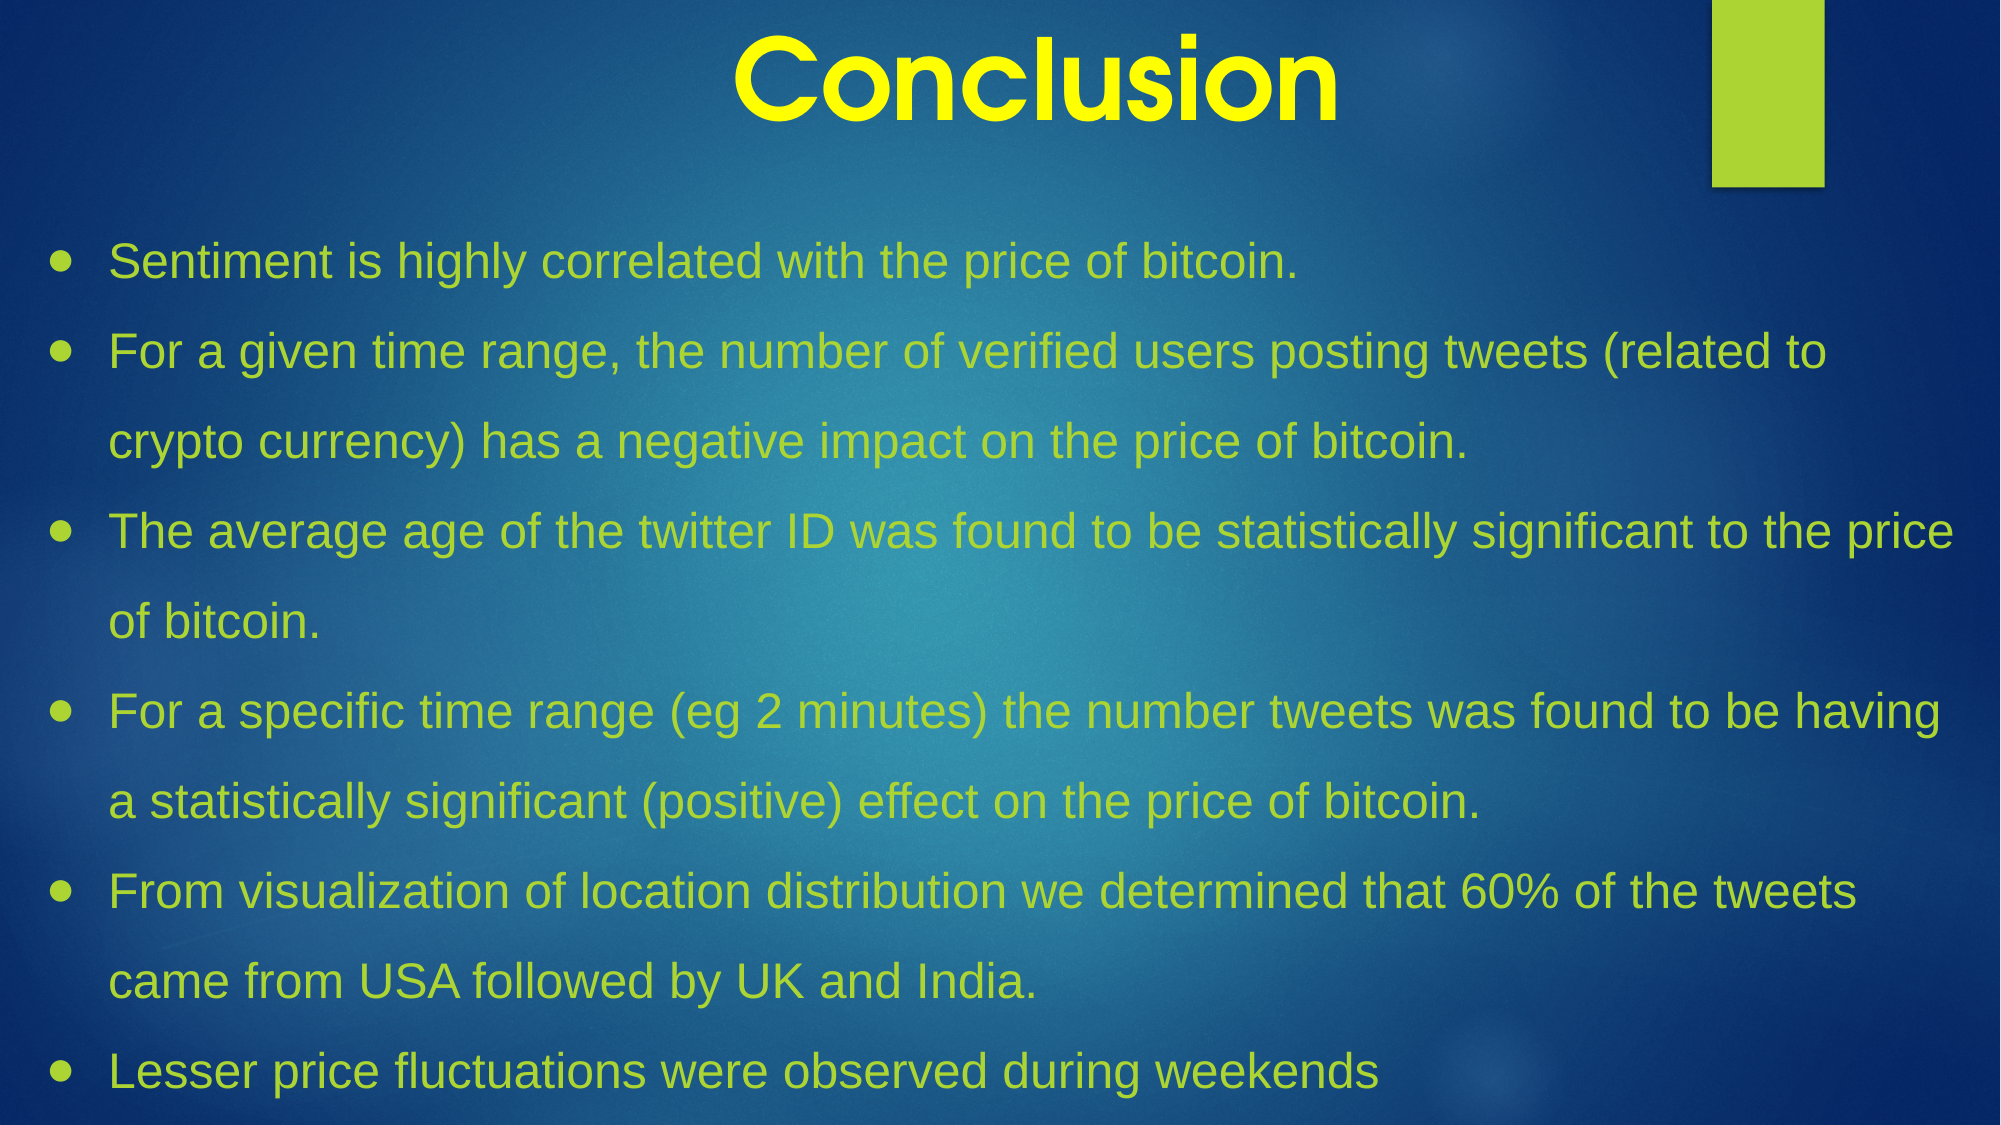

# Conclusion
Sentiment is highly correlated with the price of bitcoin.
For a given time range, the number of verified users posting tweets (related to crypto currency) has a negative impact on the price of bitcoin.
The average age of the twitter ID was found to be statistically significant to the price of bitcoin.
For a specific time range (eg 2 minutes) the number tweets was found to be having a statistically significant (positive) effect on the price of bitcoin.
From visualization of location distribution we determined that 60% of the tweets came from USA followed by UK and India.
Lesser price fluctuations were observed during weekends